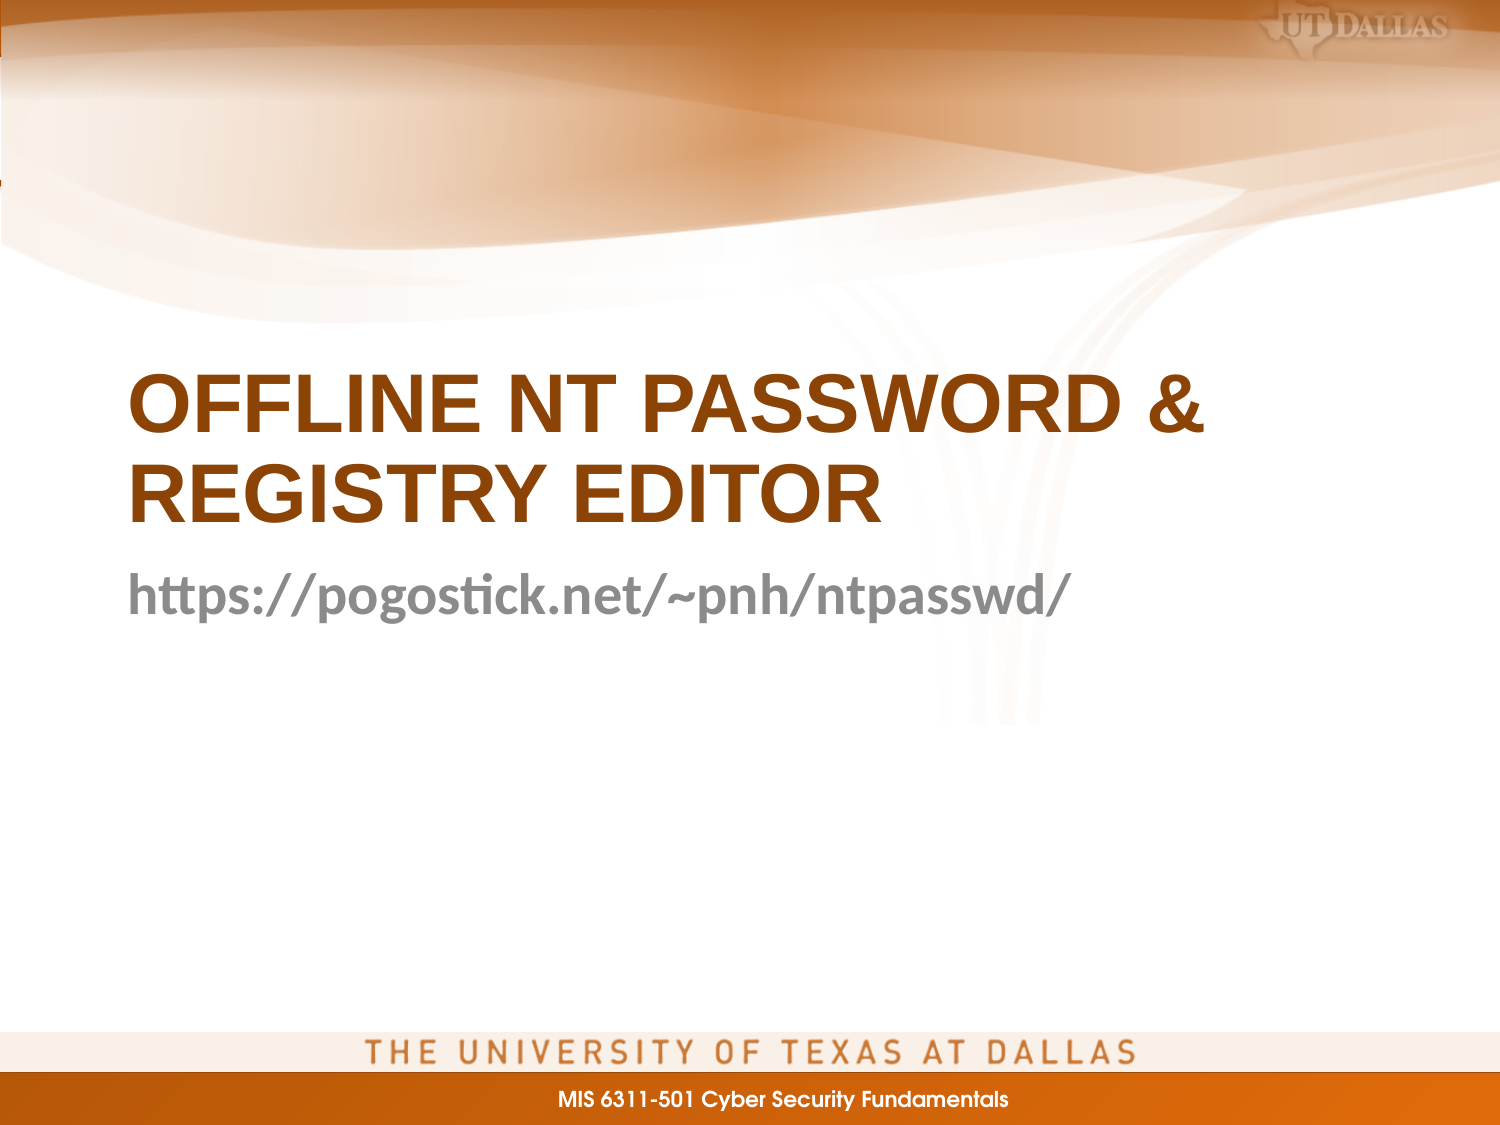

# Offline NT Password & Registry Editor
https://pogostick.net/~pnh/ntpasswd/